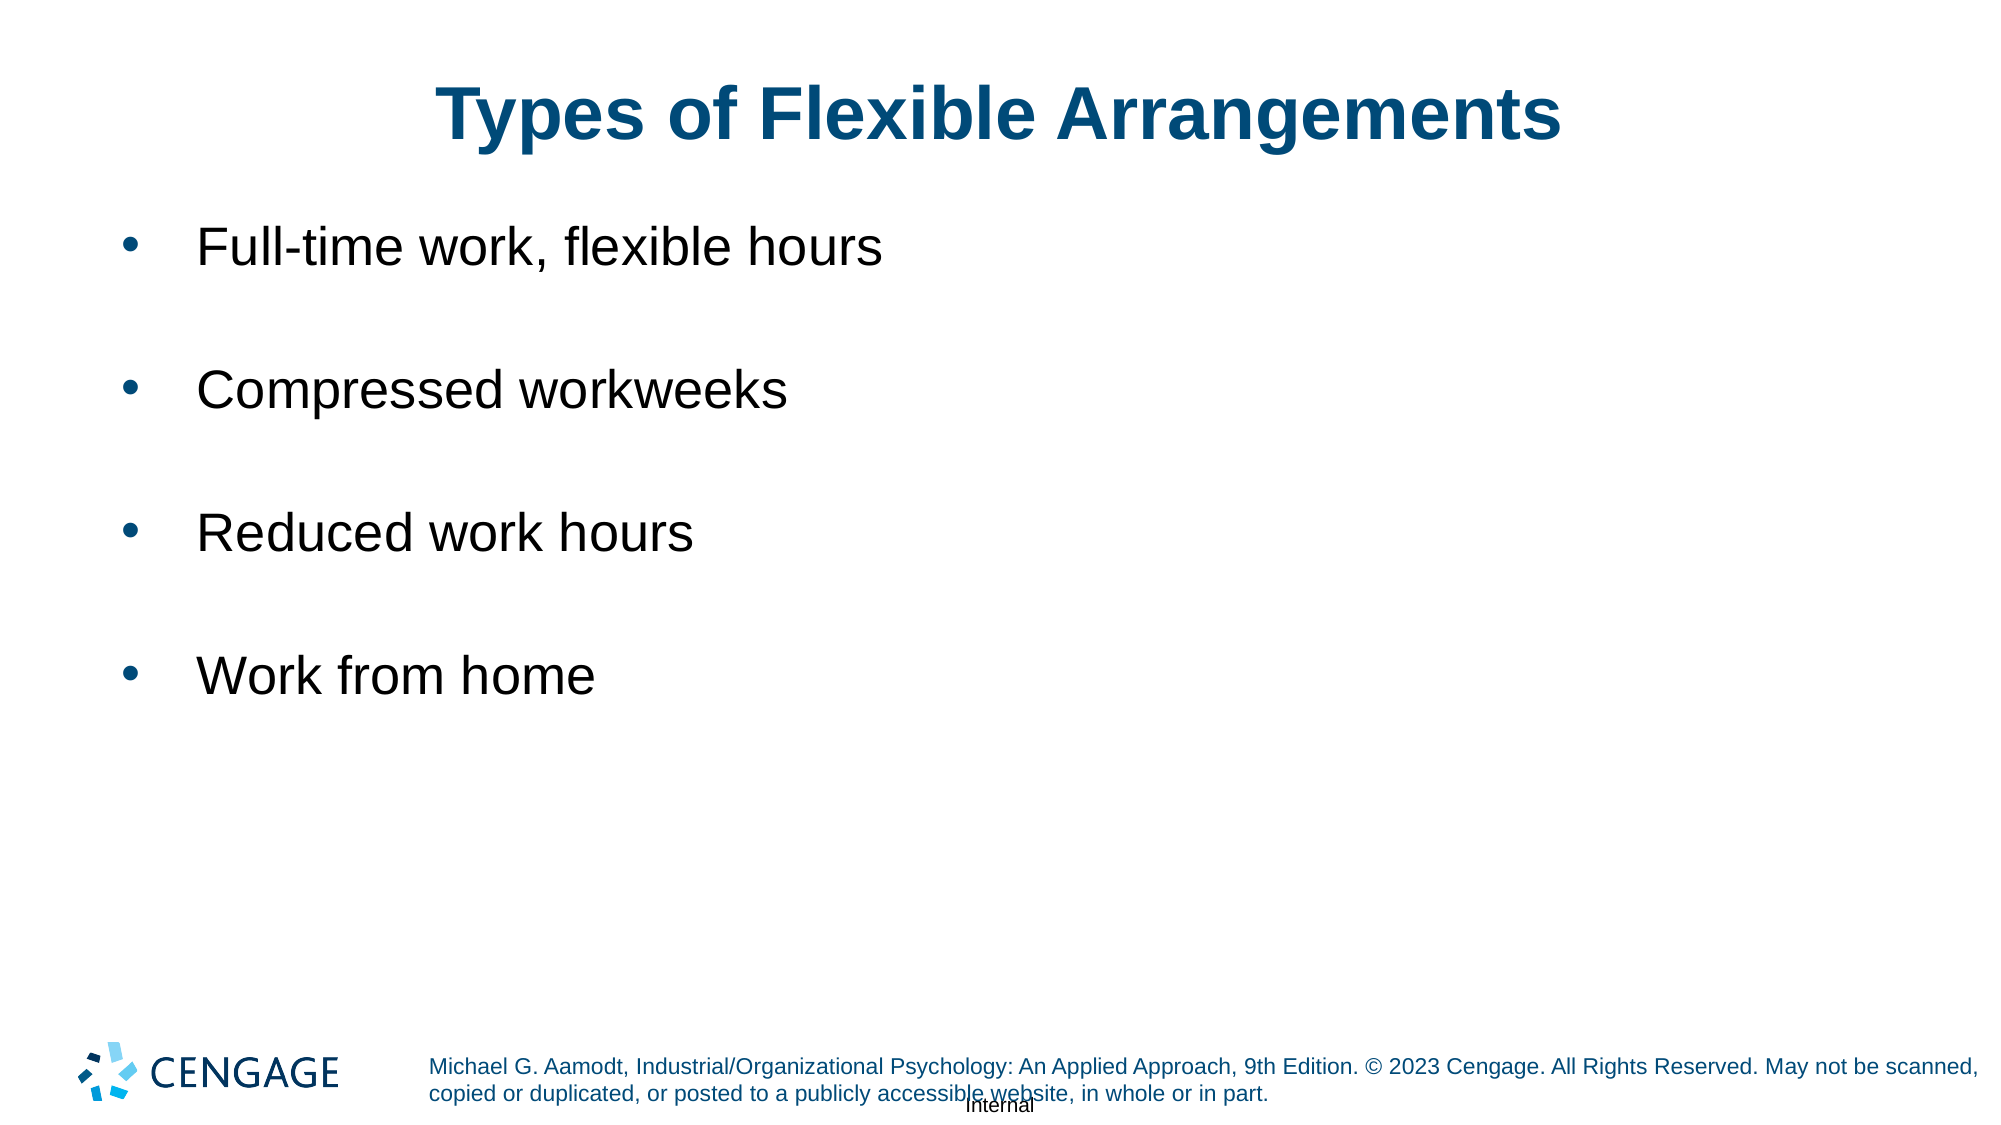

# Types of Flexible Arrangements
Full-time work, flexible hours
Compressed workweeks
Reduced work hours
Work from home